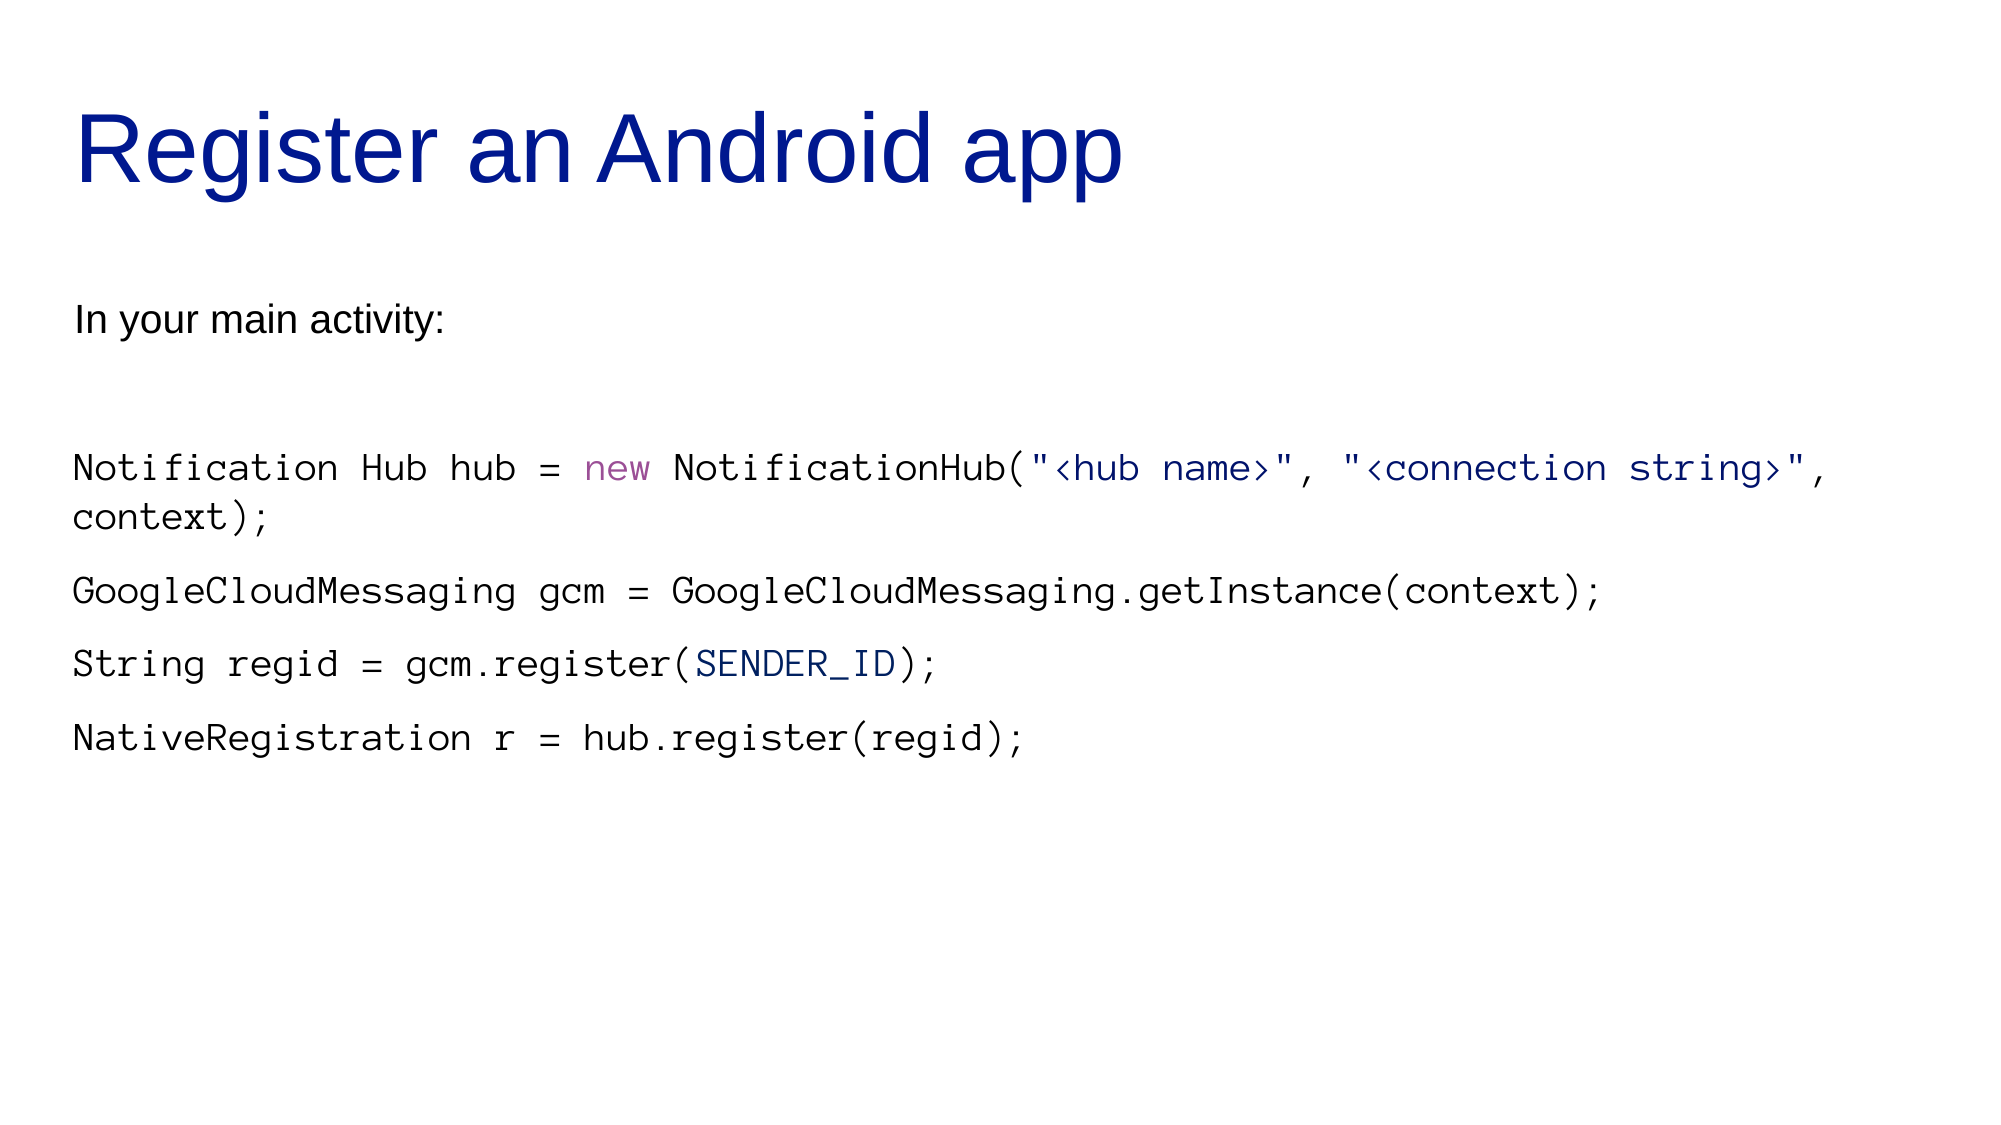

# Register an Android app
In your main activity:

Notification Hub hub = new NotificationHub("<hub name>", "<connection string>", context);
GoogleCloudMessaging gcm = GoogleCloudMessaging.getInstance(context);
String regid = gcm.register(SENDER_ID);
NativeRegistration r = hub.register(regid);